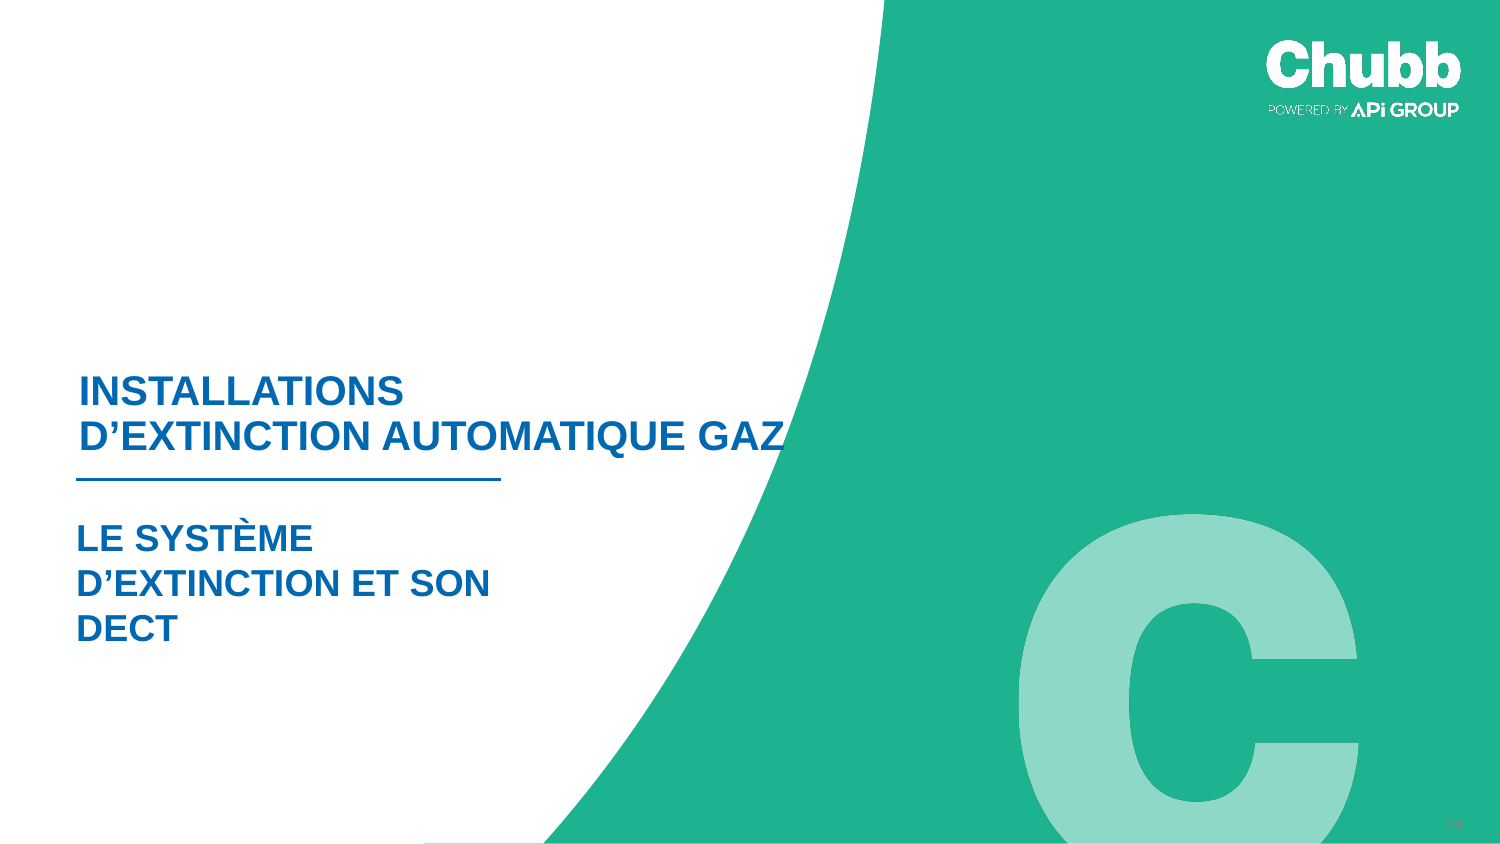

# Installations d’extinction automatique gaz
Le système d’extinction et son dect

24